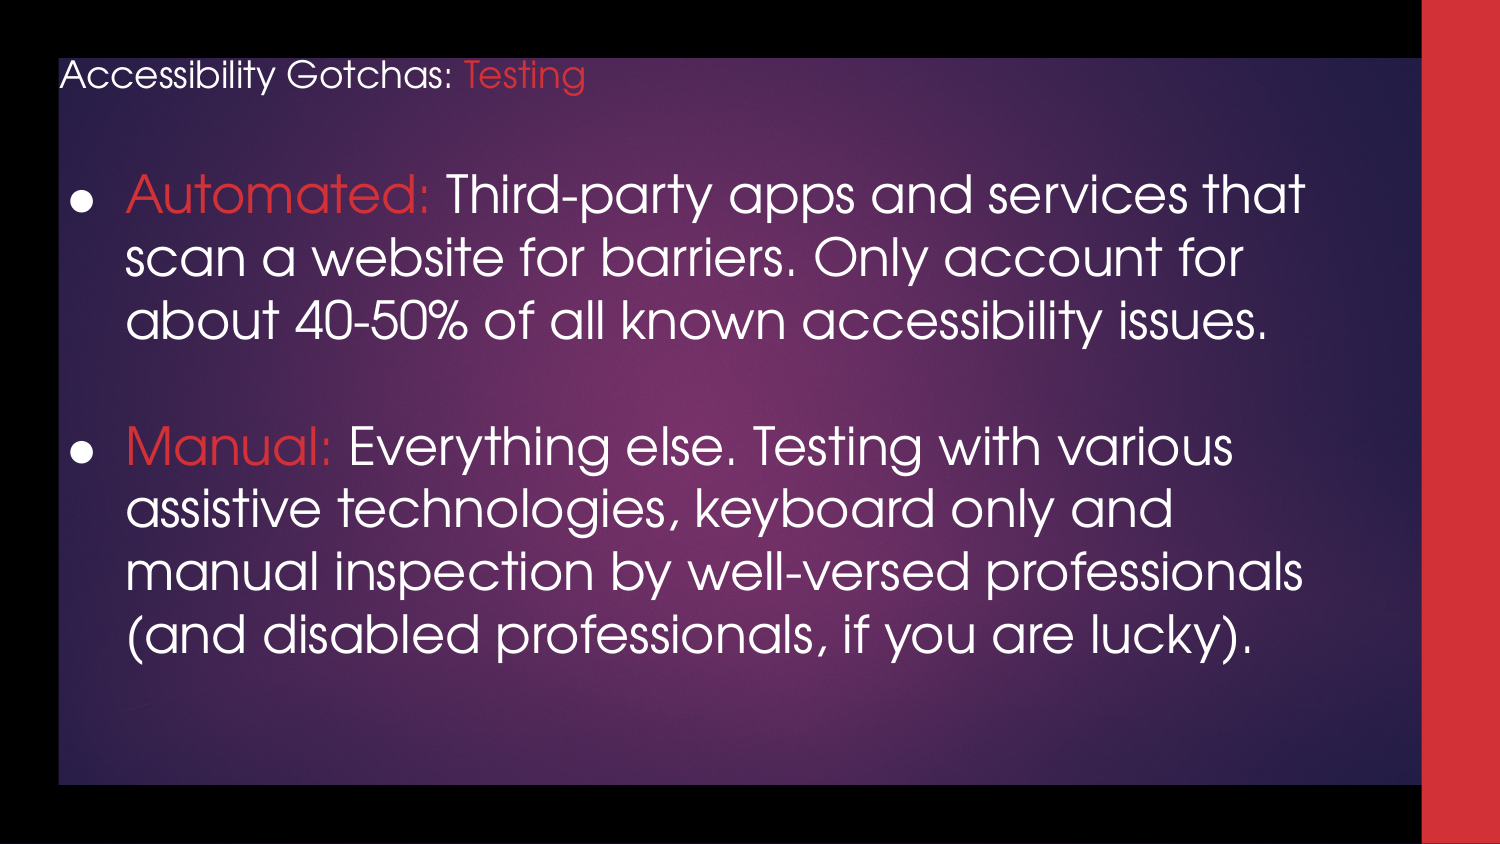

# Accessibility Gotchas: Testing
Automated: Third-party apps and services that scan a website for barriers. Only account for about 40-50% of all known accessibility issues.

Manual: Everything else. Testing with various assistive technologies, keyboard only and manual inspection by well-versed professionals (and disabled professionals, if you are lucky).